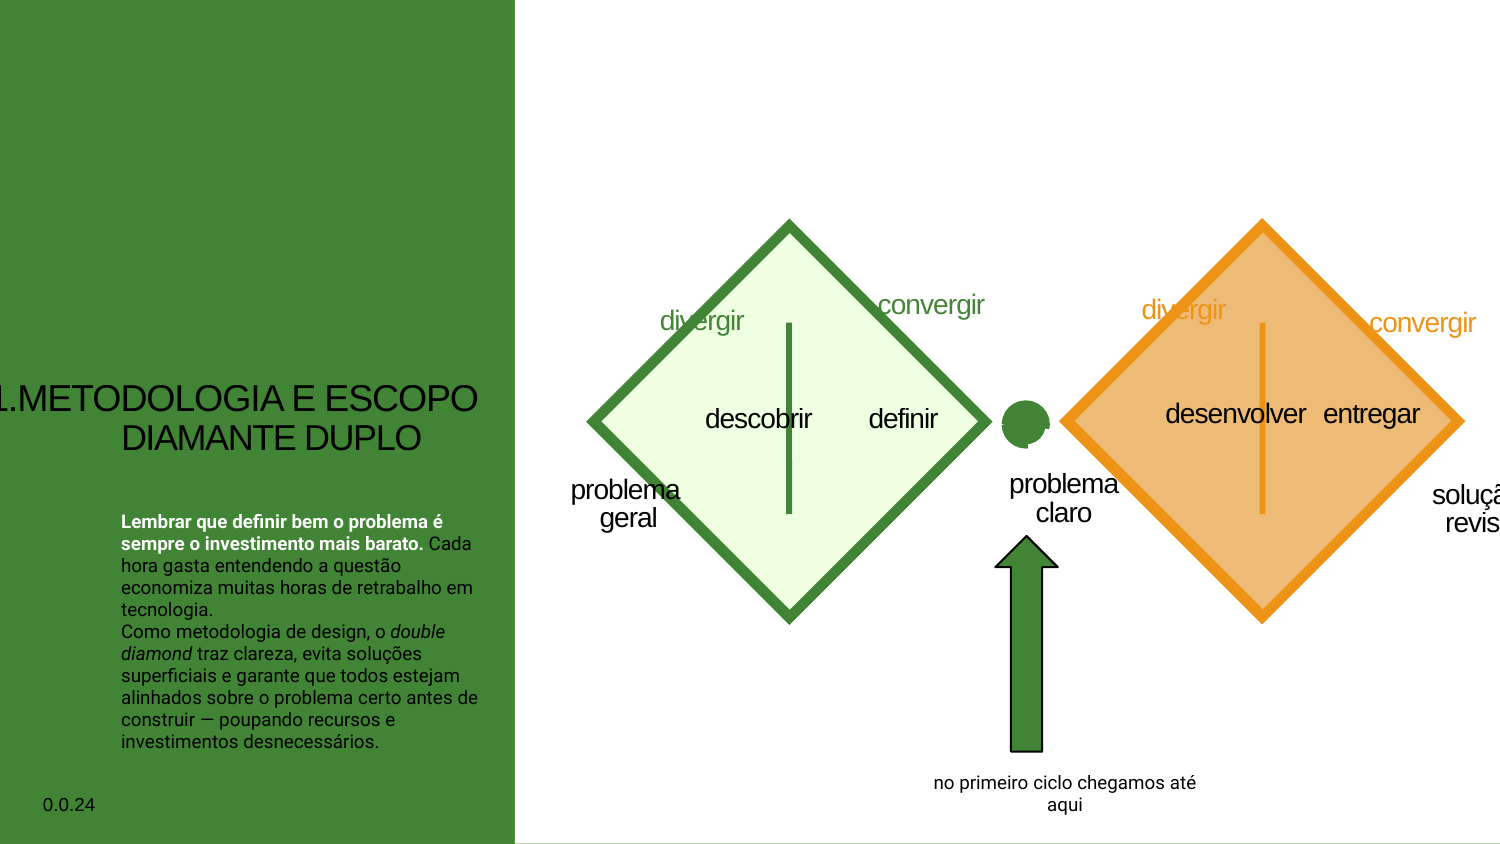

convergir
divergir
divergir
convergir
001.METODOLOGIA E ESCOPO
desenvolver
entregar

descobrir
definir

DIAMANTE DUPLO
problema
claro
problema
geral
solução e revisão
Lembrar que definir bem o problema é sempre o investimento mais barato. Cada hora gasta entendendo a questão economiza muitas horas de retrabalho em tecnologia.
Como metodologia de design, o double diamond traz clareza, evita soluções superficiais e garante que todos estejam alinhados sobre o problema certo antes de construir — poupando recursos e investimentos desnecessários.

no primeiro ciclo chegamos até aqui
0.0.24